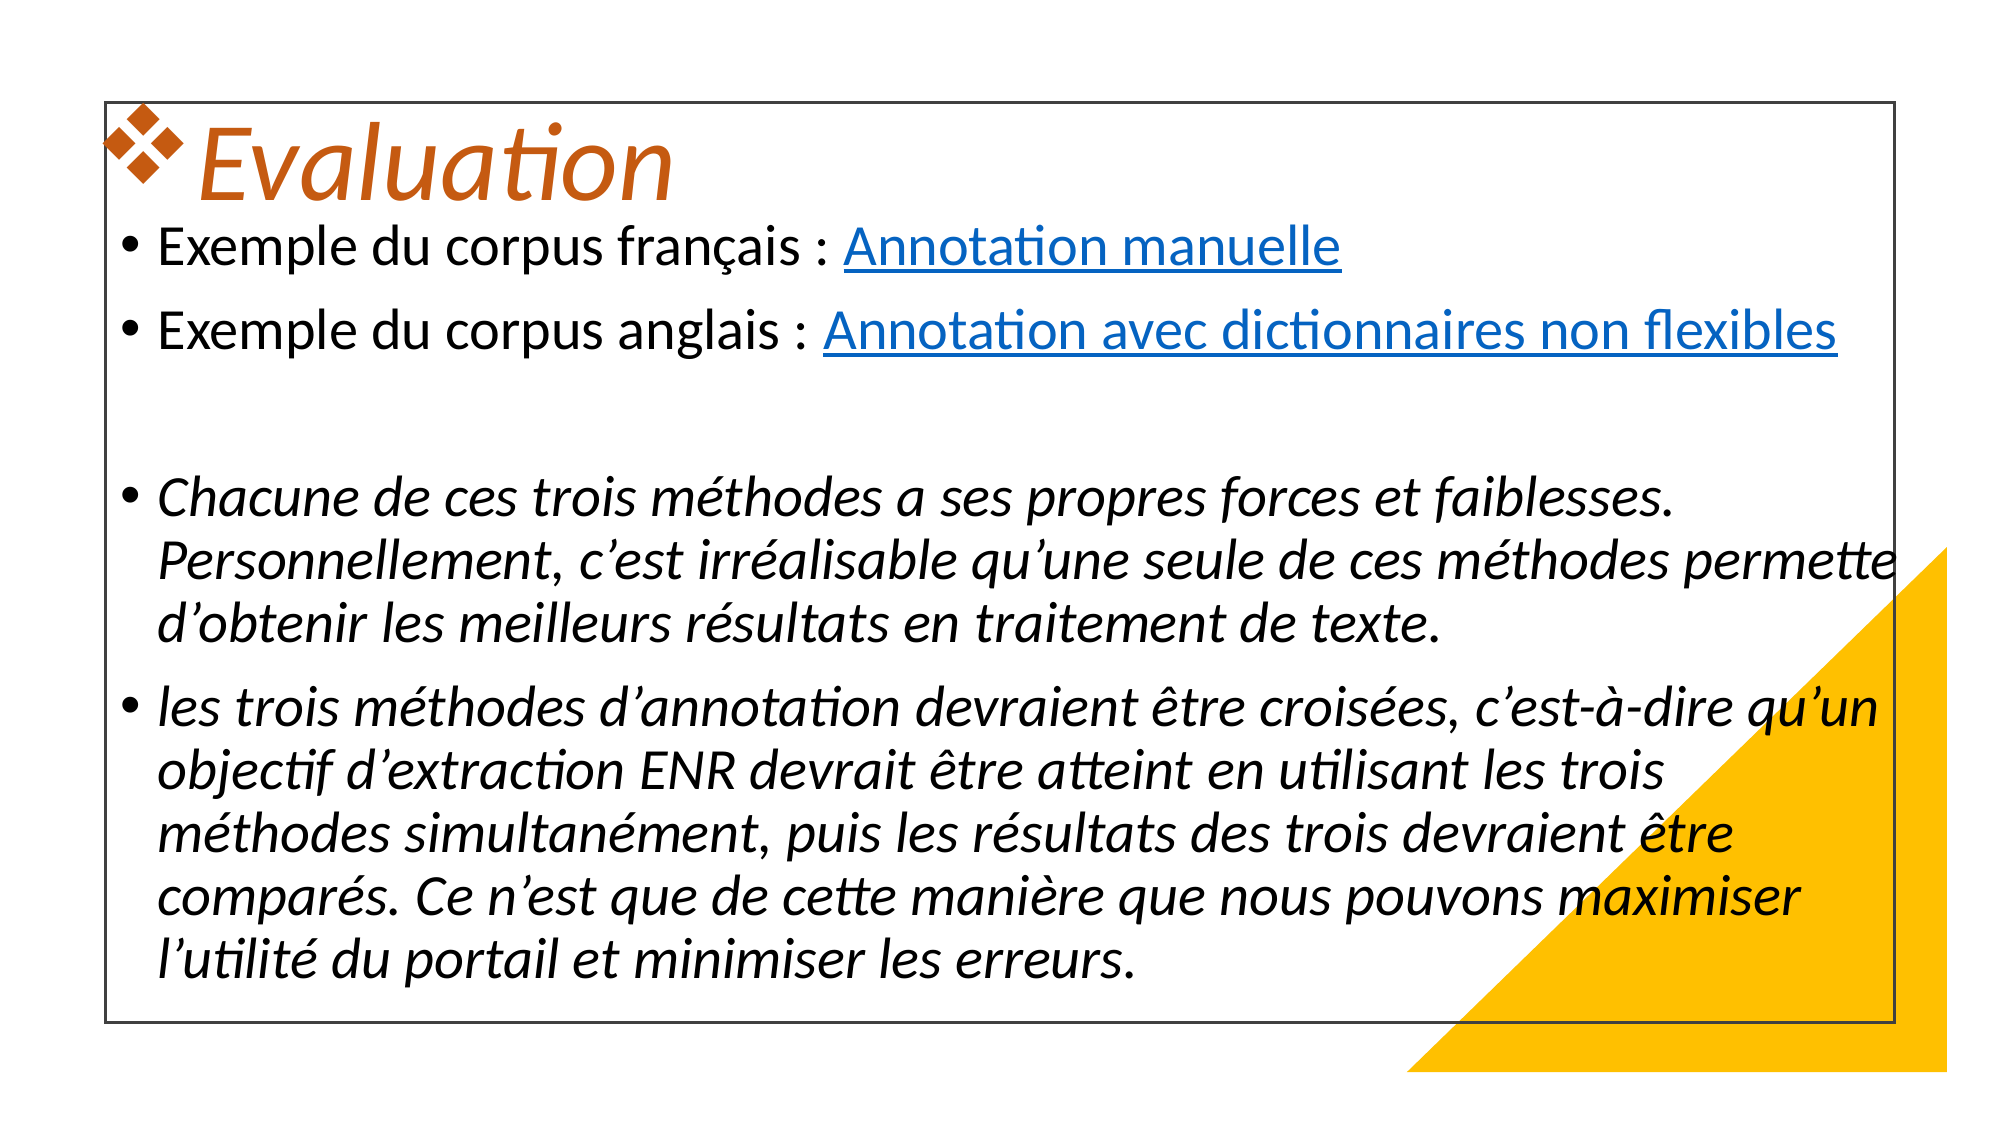

# Evaluation

Exemple du corpus français : Annotation manuelle
Exemple du corpus anglais : Annotation avec dictionnaires non flexibles

Chacune de ces trois méthodes a ses propres forces et faiblesses. Personnellement, c’est irréalisable qu’une seule de ces méthodes permette d’obtenir les meilleurs résultats en traitement de texte.
les trois méthodes d’annotation devraient être croisées, c’est-à-dire qu’un objectif d’extraction ENR devrait être atteint en utilisant les trois méthodes simultanément, puis les résultats des trois devraient être comparés. Ce n’est que de cette manière que nous pouvons maximiser l’utilité du portail et minimiser les erreurs.